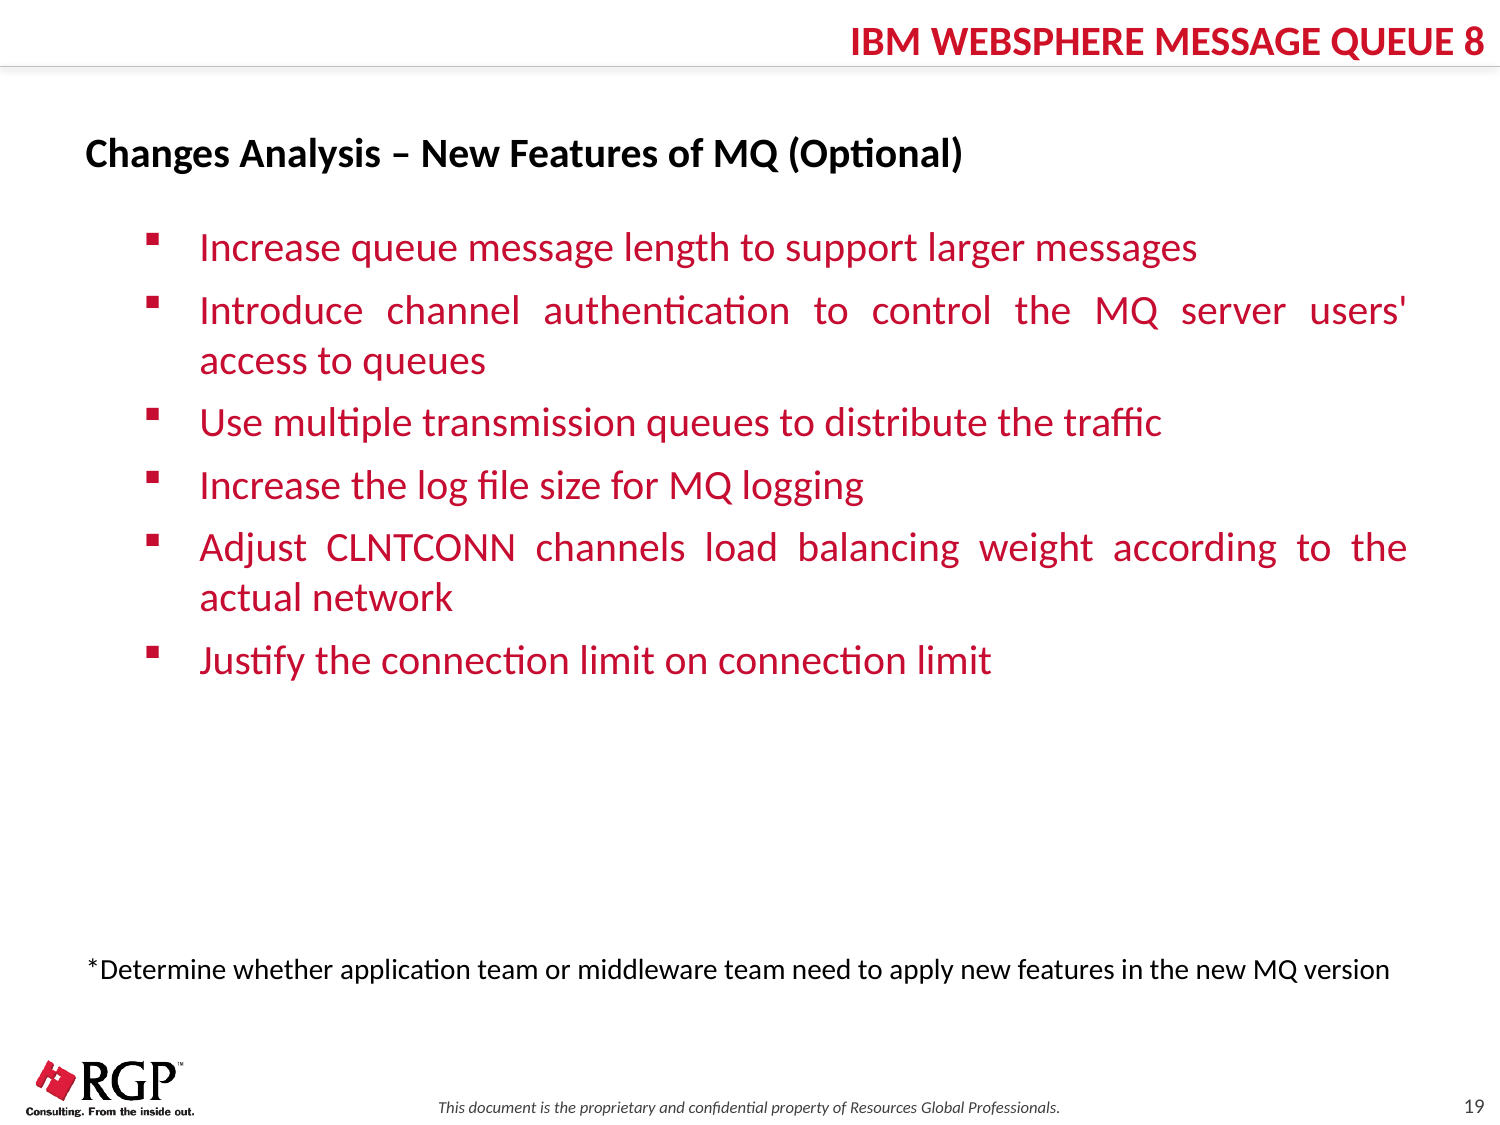

IBM WEBSPHERE MESSAGE QUEUE 8
Changes Analysis – New Features of MQ (Optional)
Increase queue message length to support larger messages
Introduce channel authentication to control the MQ server users' access to queues
Use multiple transmission queues to distribute the traffic
Increase the log file size for MQ logging
Adjust CLNTCONN channels load balancing weight according to the actual network
Justify the connection limit on connection limit
*Determine whether application team or middleware team need to apply new features in the new MQ version